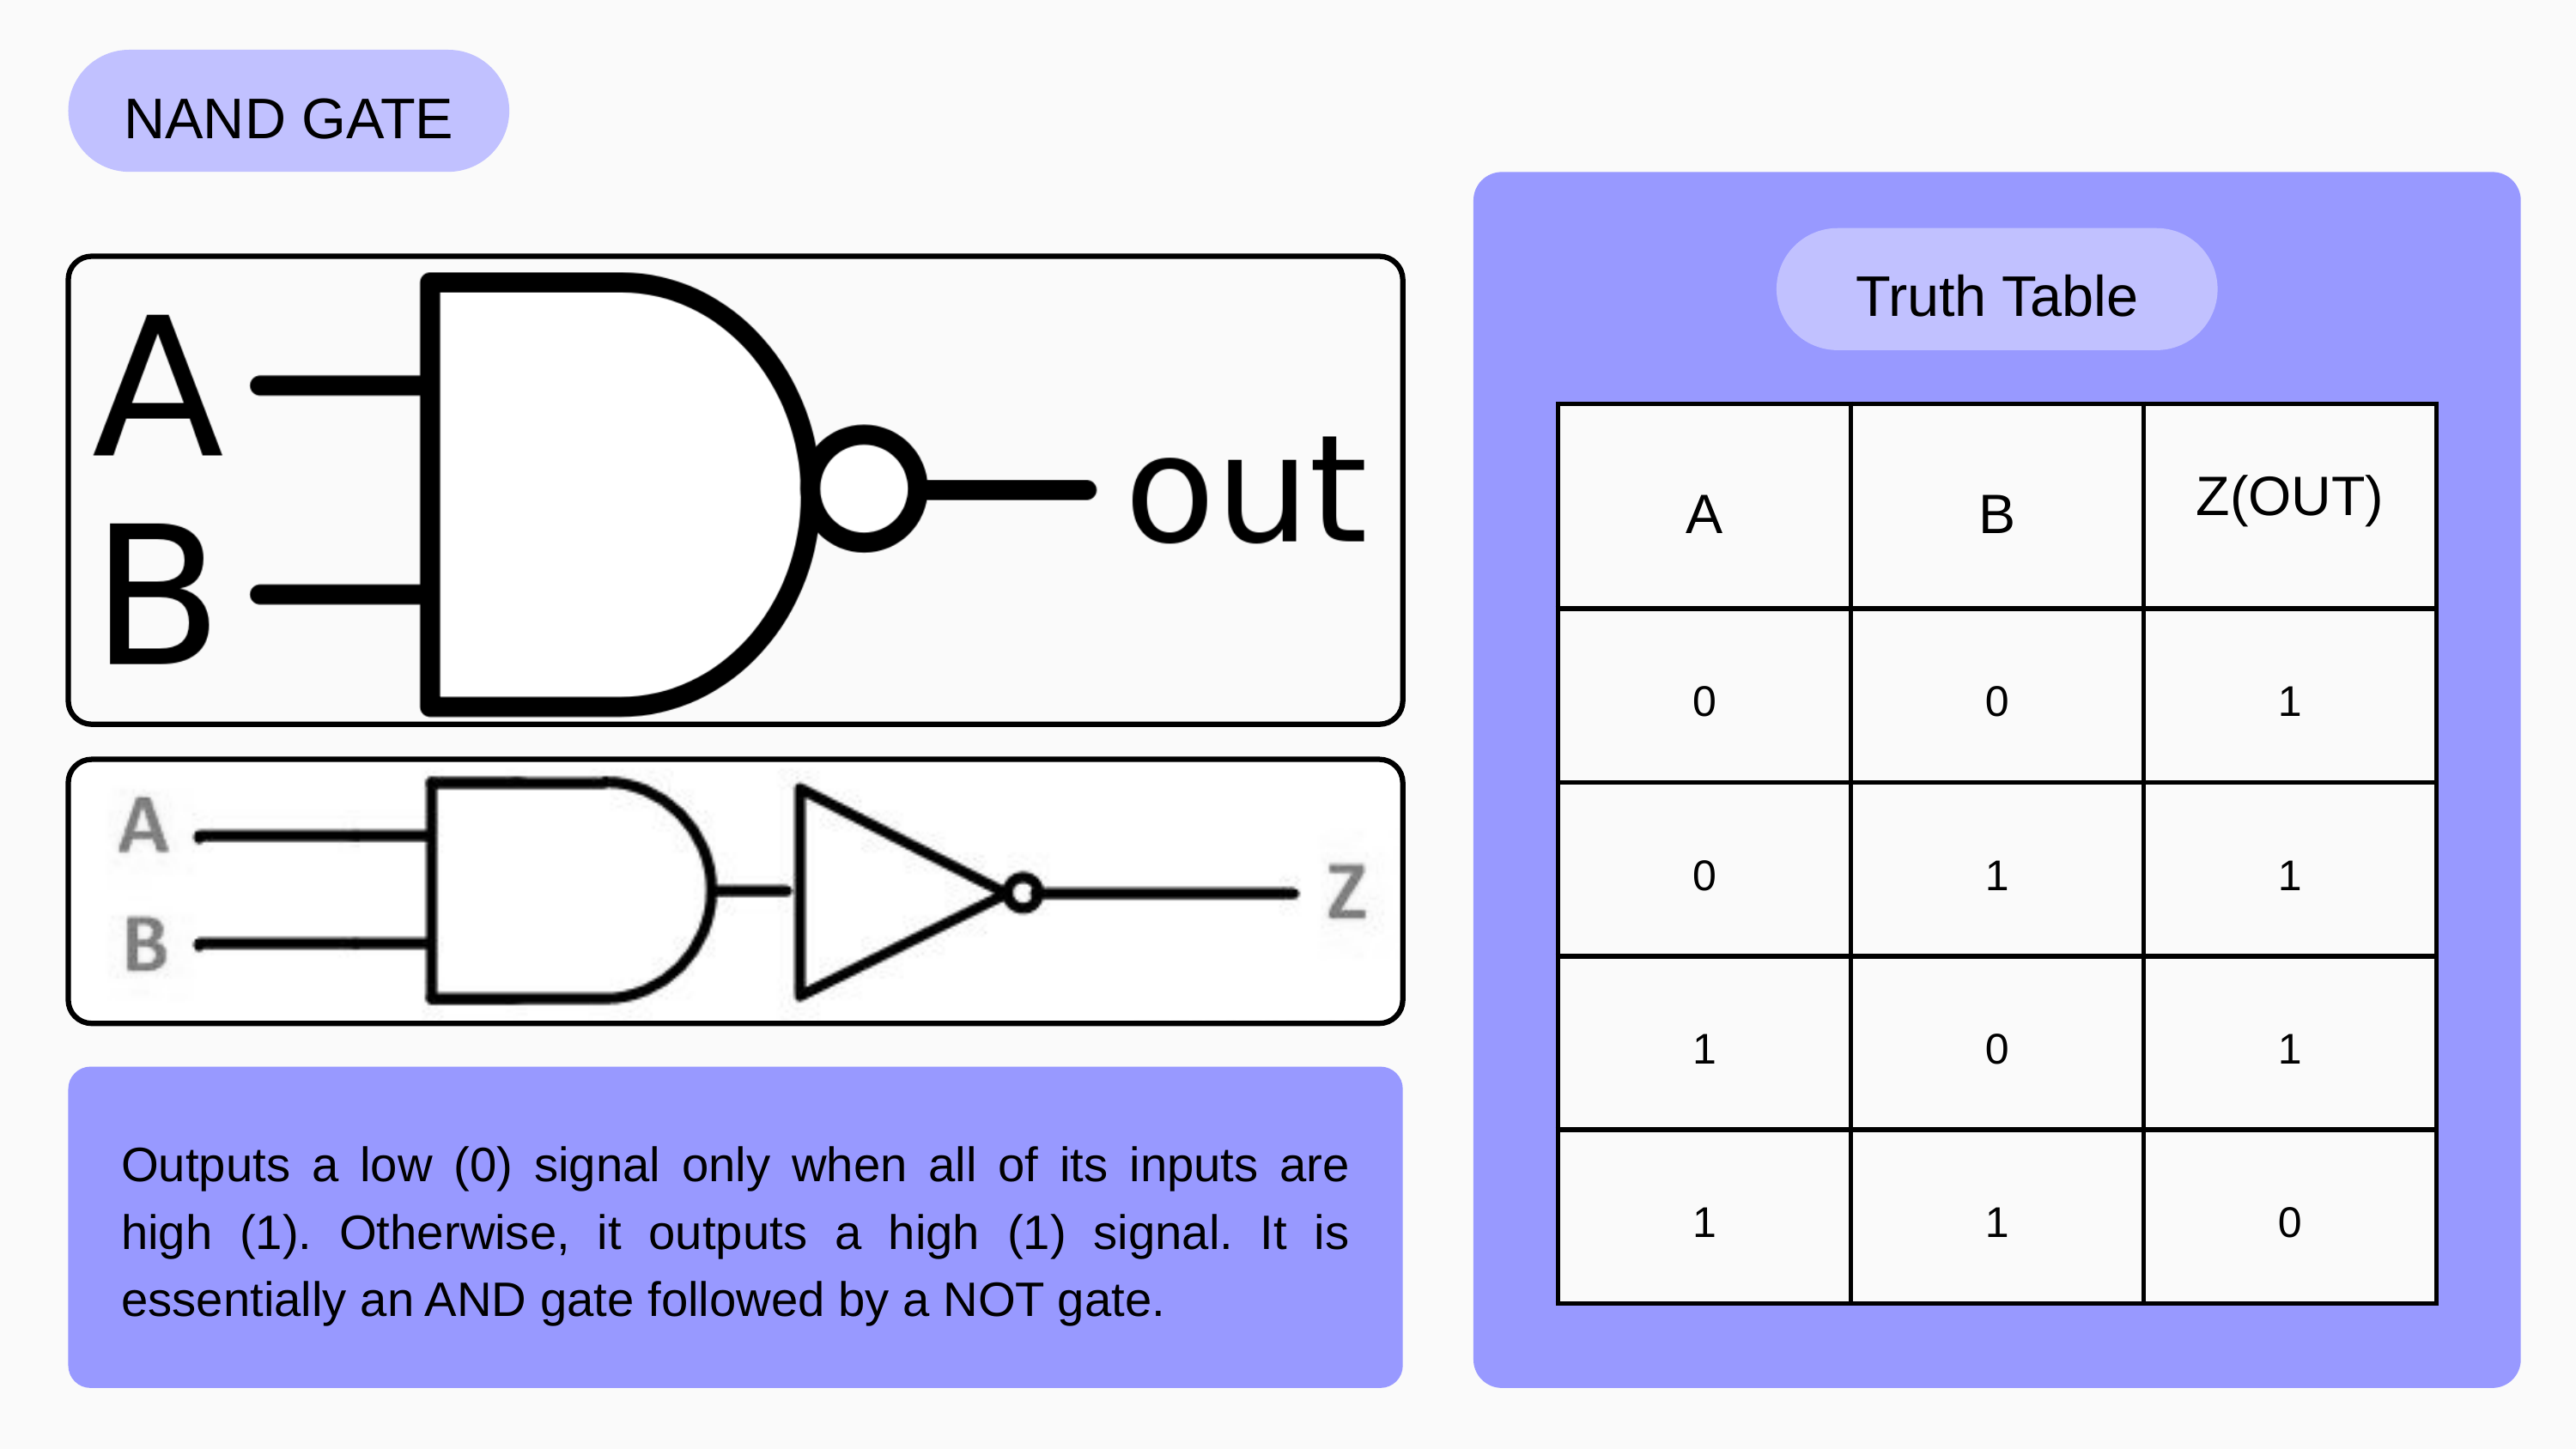

NAND GATE

Truth Table

| A | B | Z(OUT) |
| --- | --- | --- |
| 0 | 0 | 1 |
| 0 | 1 | 1 |
| 1 | 0 | 1 |
| 1 | 1 | 0 |

Outputs a low (0) signal only when all of its inputs are high (1). Otherwise, it outputs a high (1) signal. It is essentially an AND gate followed by a NOT gate.